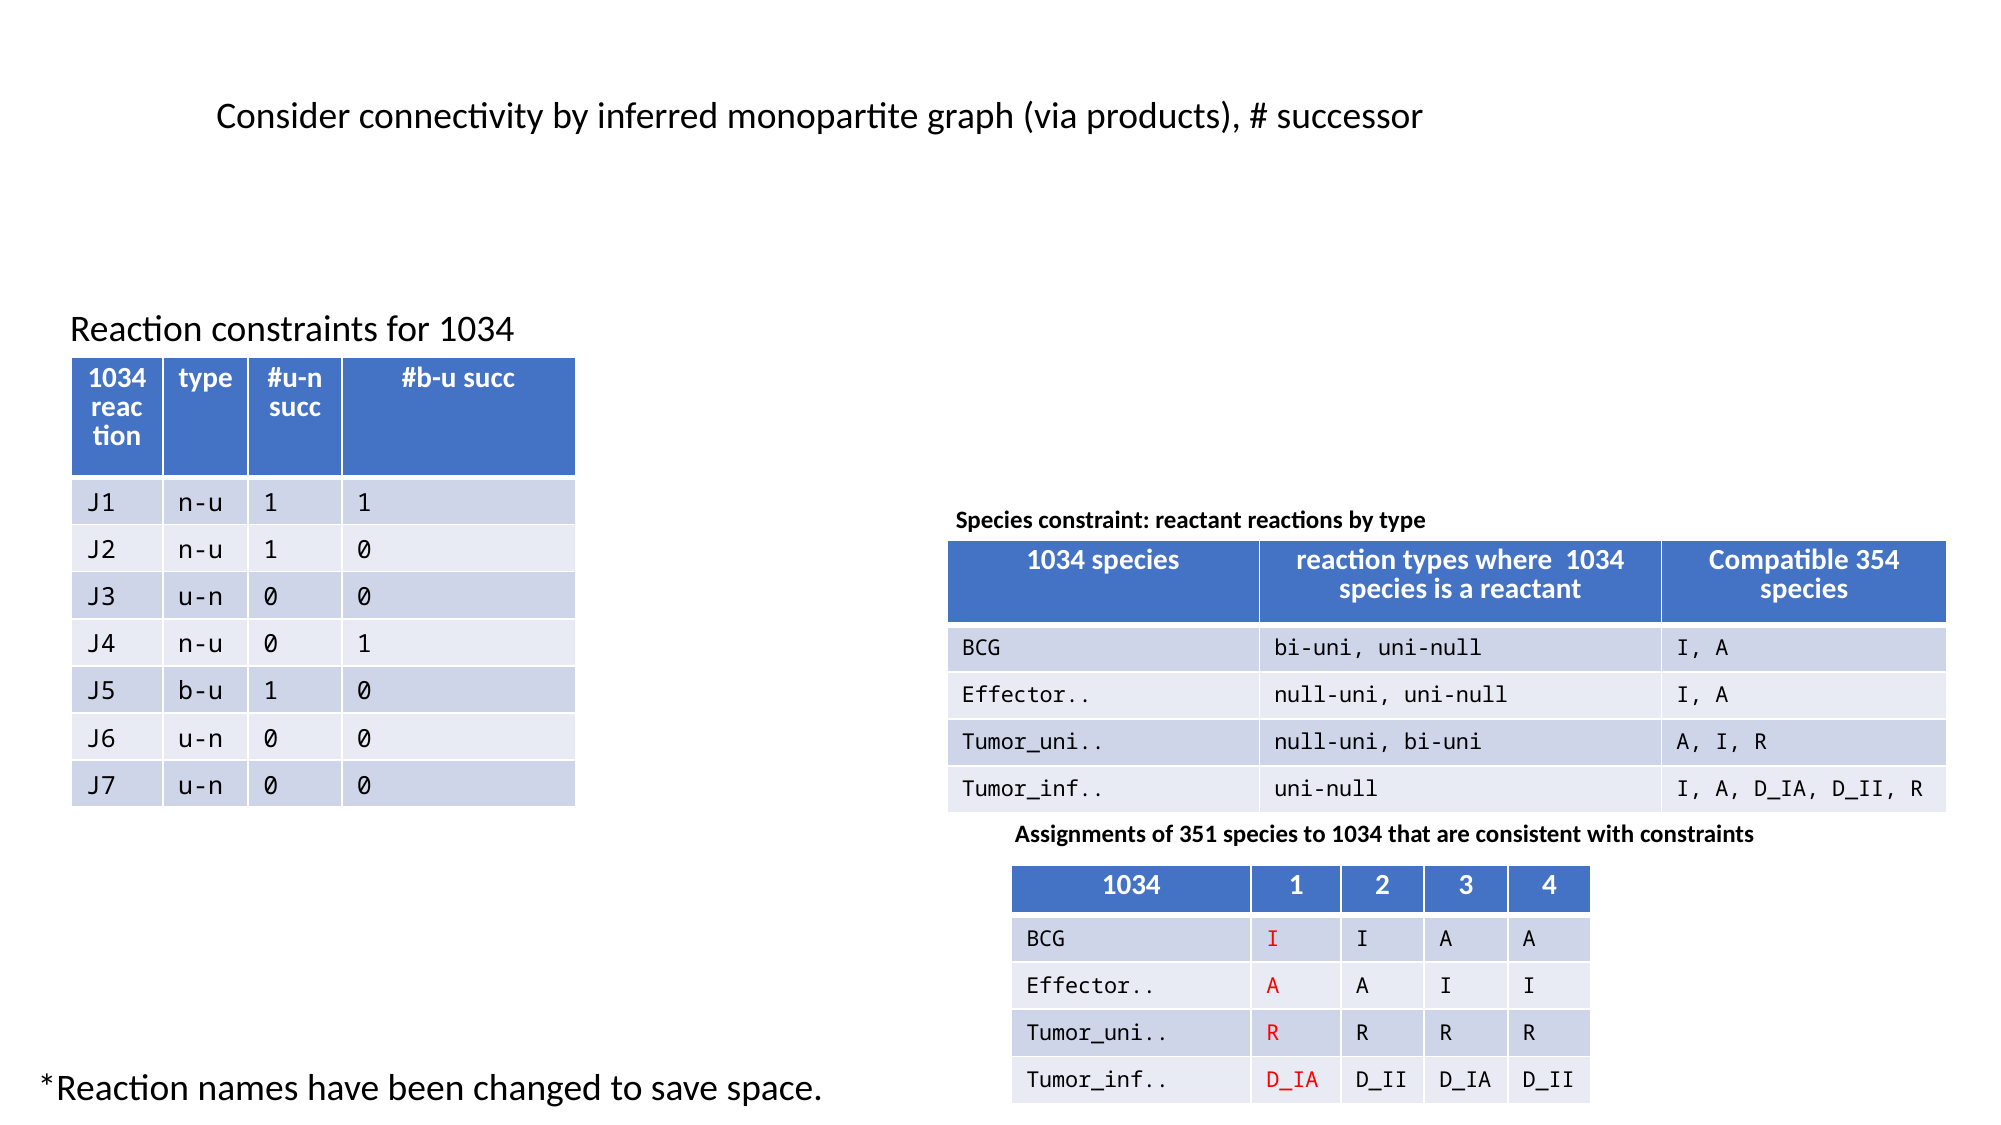

Consider connectivity by inferred monopartite graph (via products), # successor
Reaction constraints for 1034
| 1034 reaction | type | #u-n succ | #b-u succ |
| --- | --- | --- | --- |
| J1 | n-u | 1 | 1 |
| J2 | n-u | 1 | 0 |
| J3 | u-n | 0 | 0 |
| J4 | n-u | 0 | 1 |
| J5 | b-u | 1 | 0 |
| J6 | u-n | 0 | 0 |
| J7 | u-n | 0 | 0 |
Species constraint: reactant reactions by type
| 1034 species | reaction types where 1034 species is a reactant | Compatible 354 species |
| --- | --- | --- |
| BCG | bi-uni, uni-null | I, A |
| Effector.. | null-uni, uni-null | I, A |
| Tumor\_uni.. | null-uni, bi-uni | A, I, R |
| Tumor\_inf.. | uni-null | I, A, D\_IA, D\_II, R |
Assignments of 351 species to 1034 that are consistent with constraints
| 1034 | 1 | 2 | 3 | 4 |
| --- | --- | --- | --- | --- |
| BCG | I | I | A | A |
| Effector.. | A | A | I | I |
| Tumor\_uni.. | R | R | R | R |
| Tumor\_inf.. | D\_IA | D\_II | D\_IA | D\_II |
*Reaction names have been changed to save space.